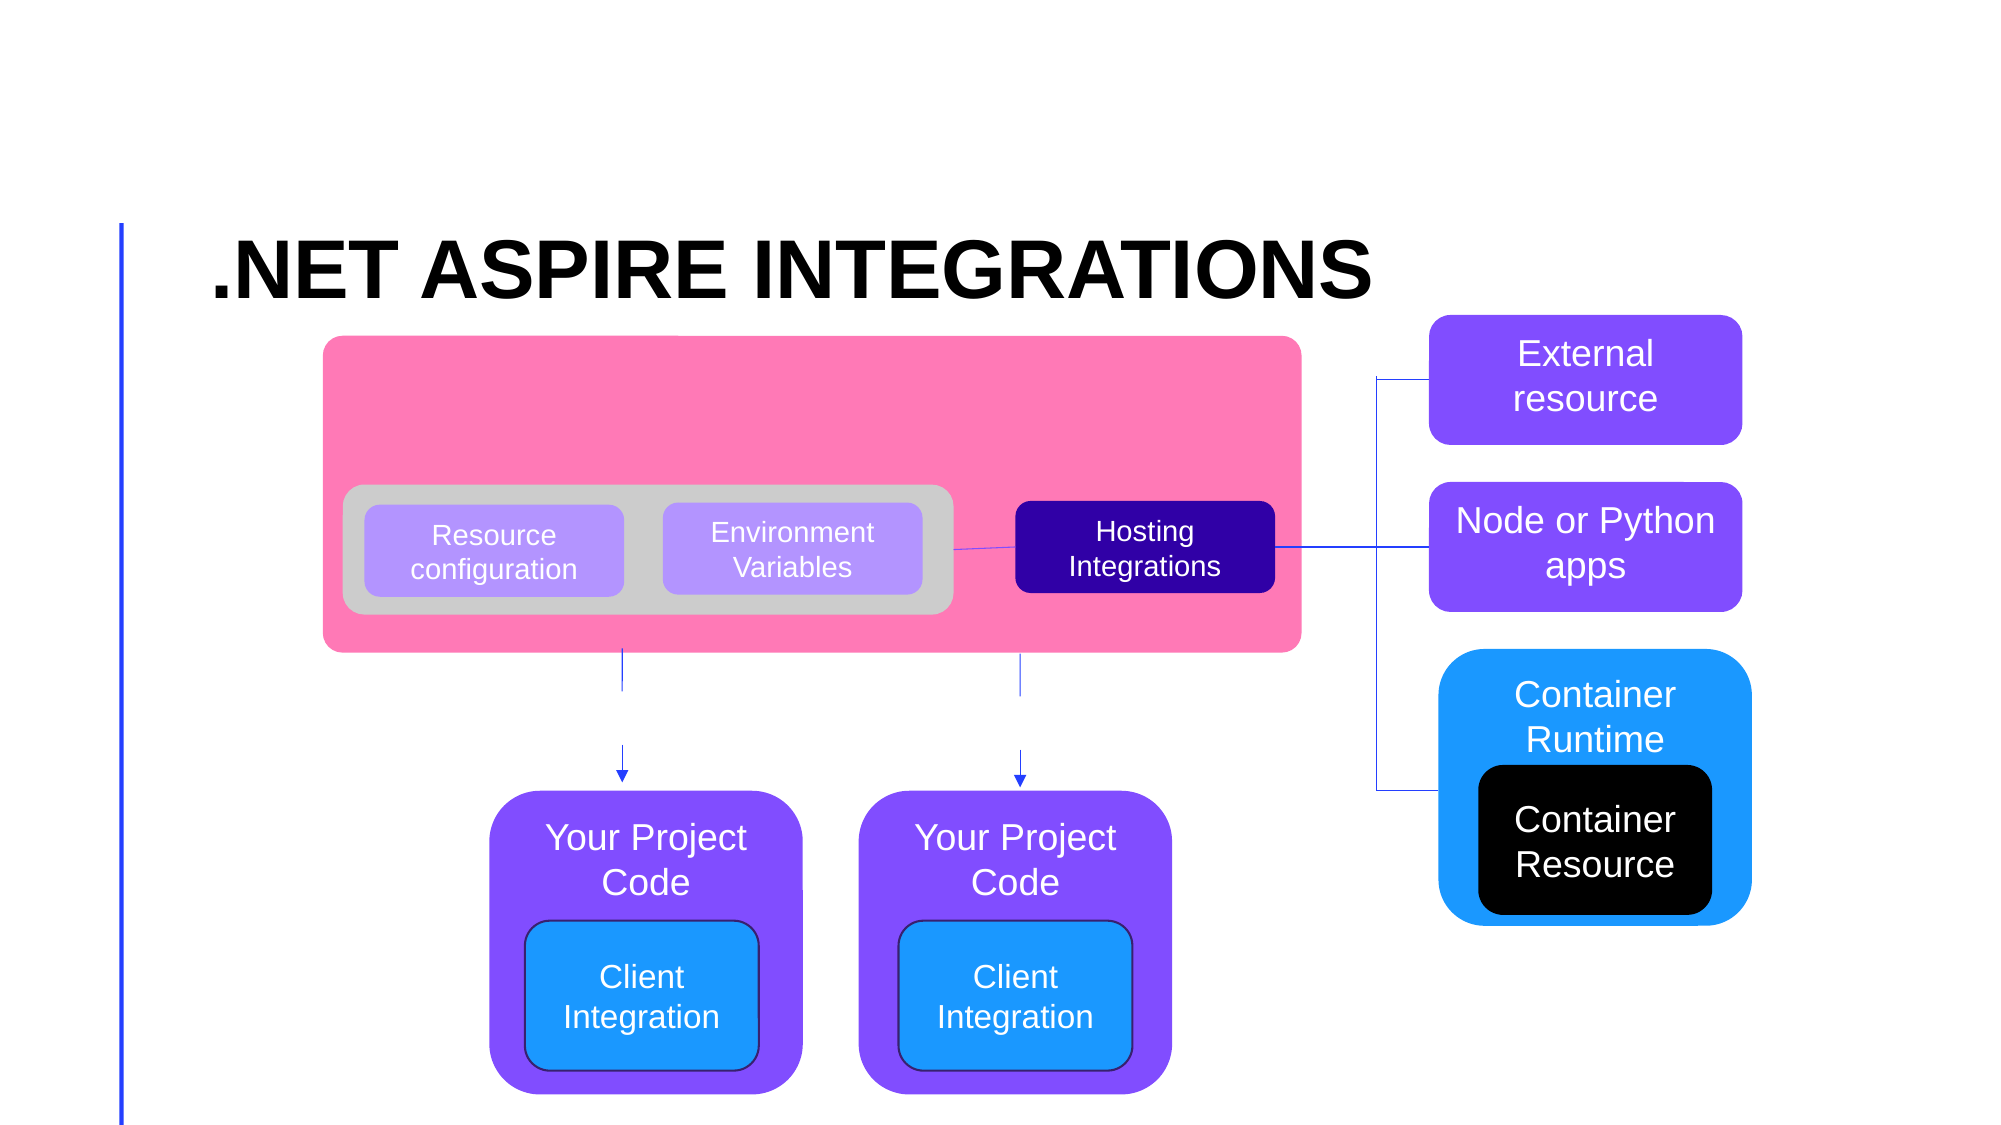

# .net aspire integrations
External resource

Node or Python apps

Hosting Integrations
Environment Variables
Resource configuration
Container Runtime
Aspire Service Discovery
Aspire Service Discovery
Container Resource
Your Project Code
Your Project Code
Client Integration
Client Integration